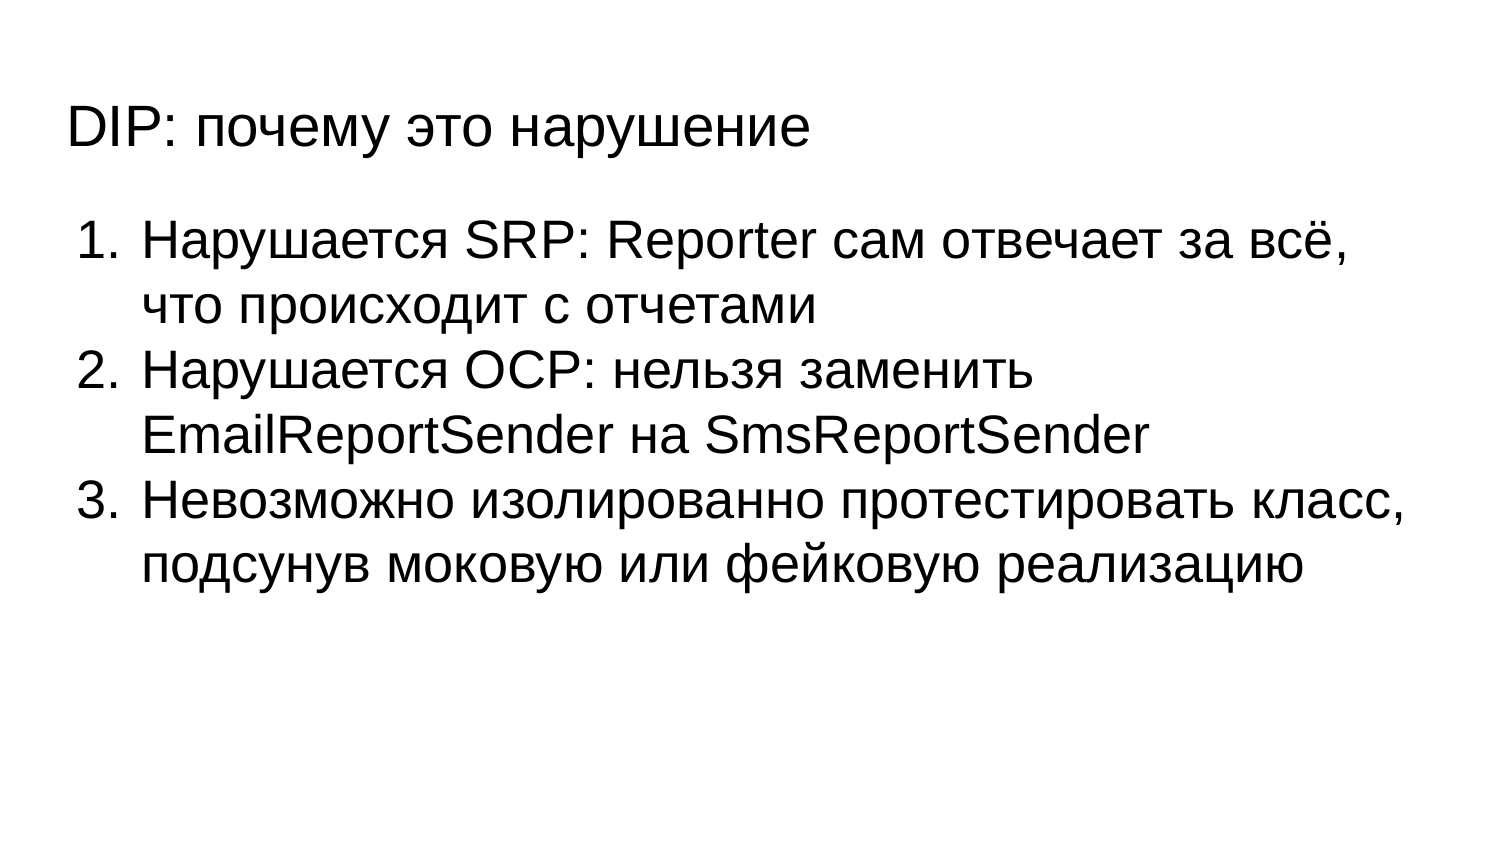

# DIP: почему это нарушение
Нарушается SRP: Reporter сам отвечает за всё, что происходит с отчетами
Нарушается OCP: нельзя заменить EmailReportSender на SmsReportSender
Невозможно изолированно протестировать класс, подсунув моковую или фейковую реализацию